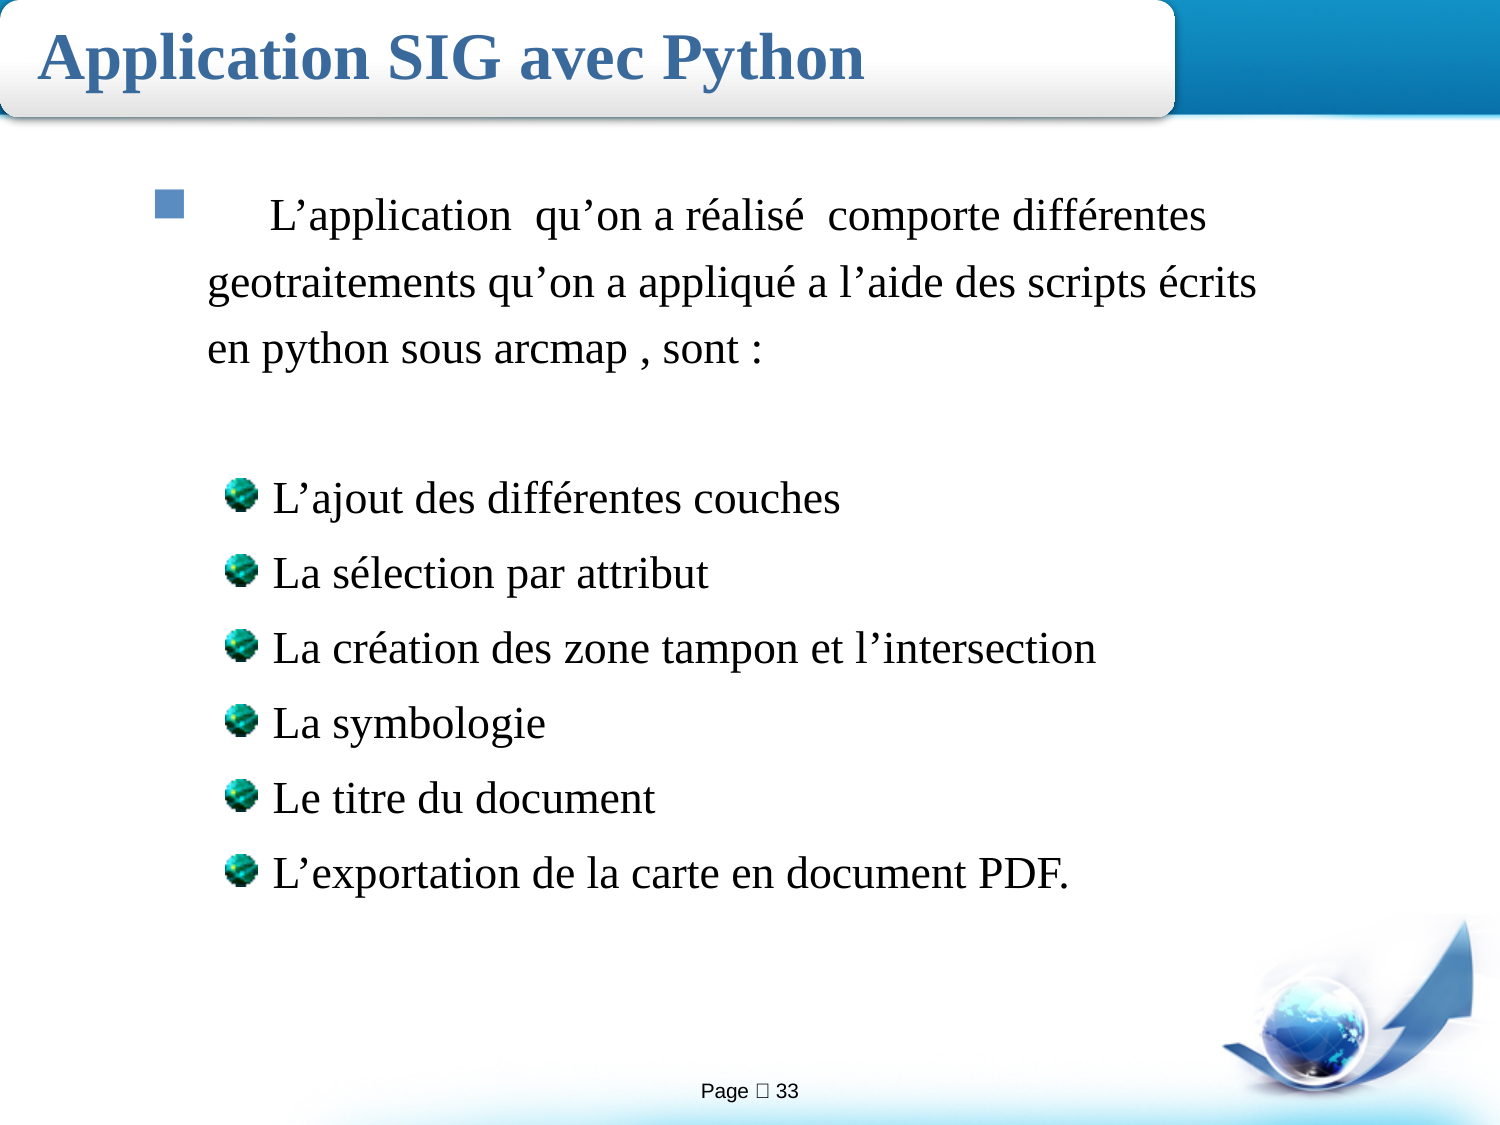

Application SIG avec Python
     L’application  qu’on a réalisé  comporte différentes geotraitements qu’on a appliqué a l’aide des scripts écrits en python sous arcmap , sont :

L’ajout des différentes couches
La sélection par attribut
La création des zone tampon et l’intersection
La symbologie
Le titre du document
L’exportation de la carte en document PDF.